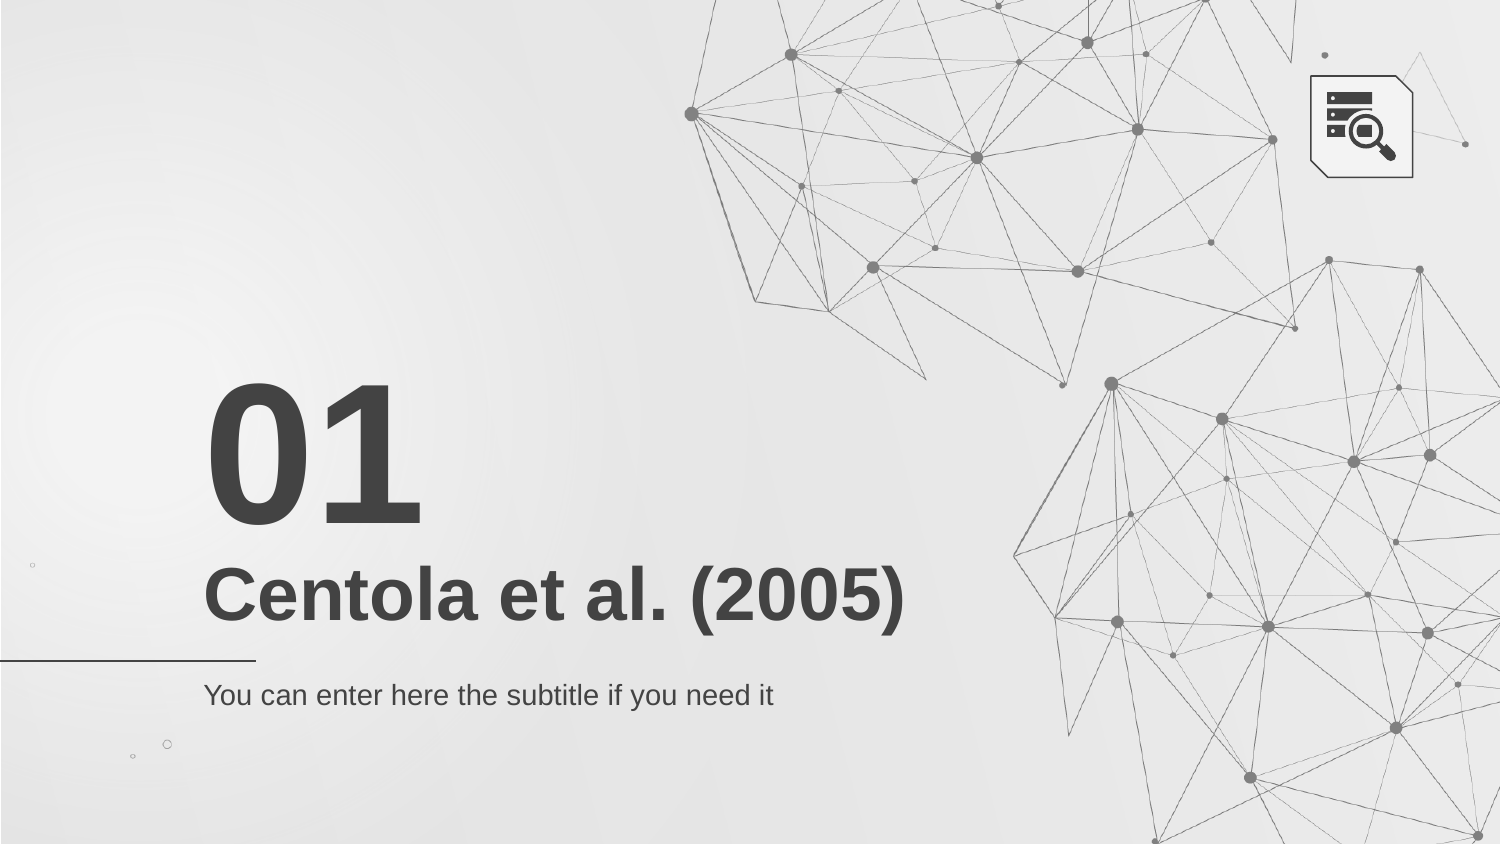

01
# Centola et al. (2005)
You can enter here the subtitle if you need it